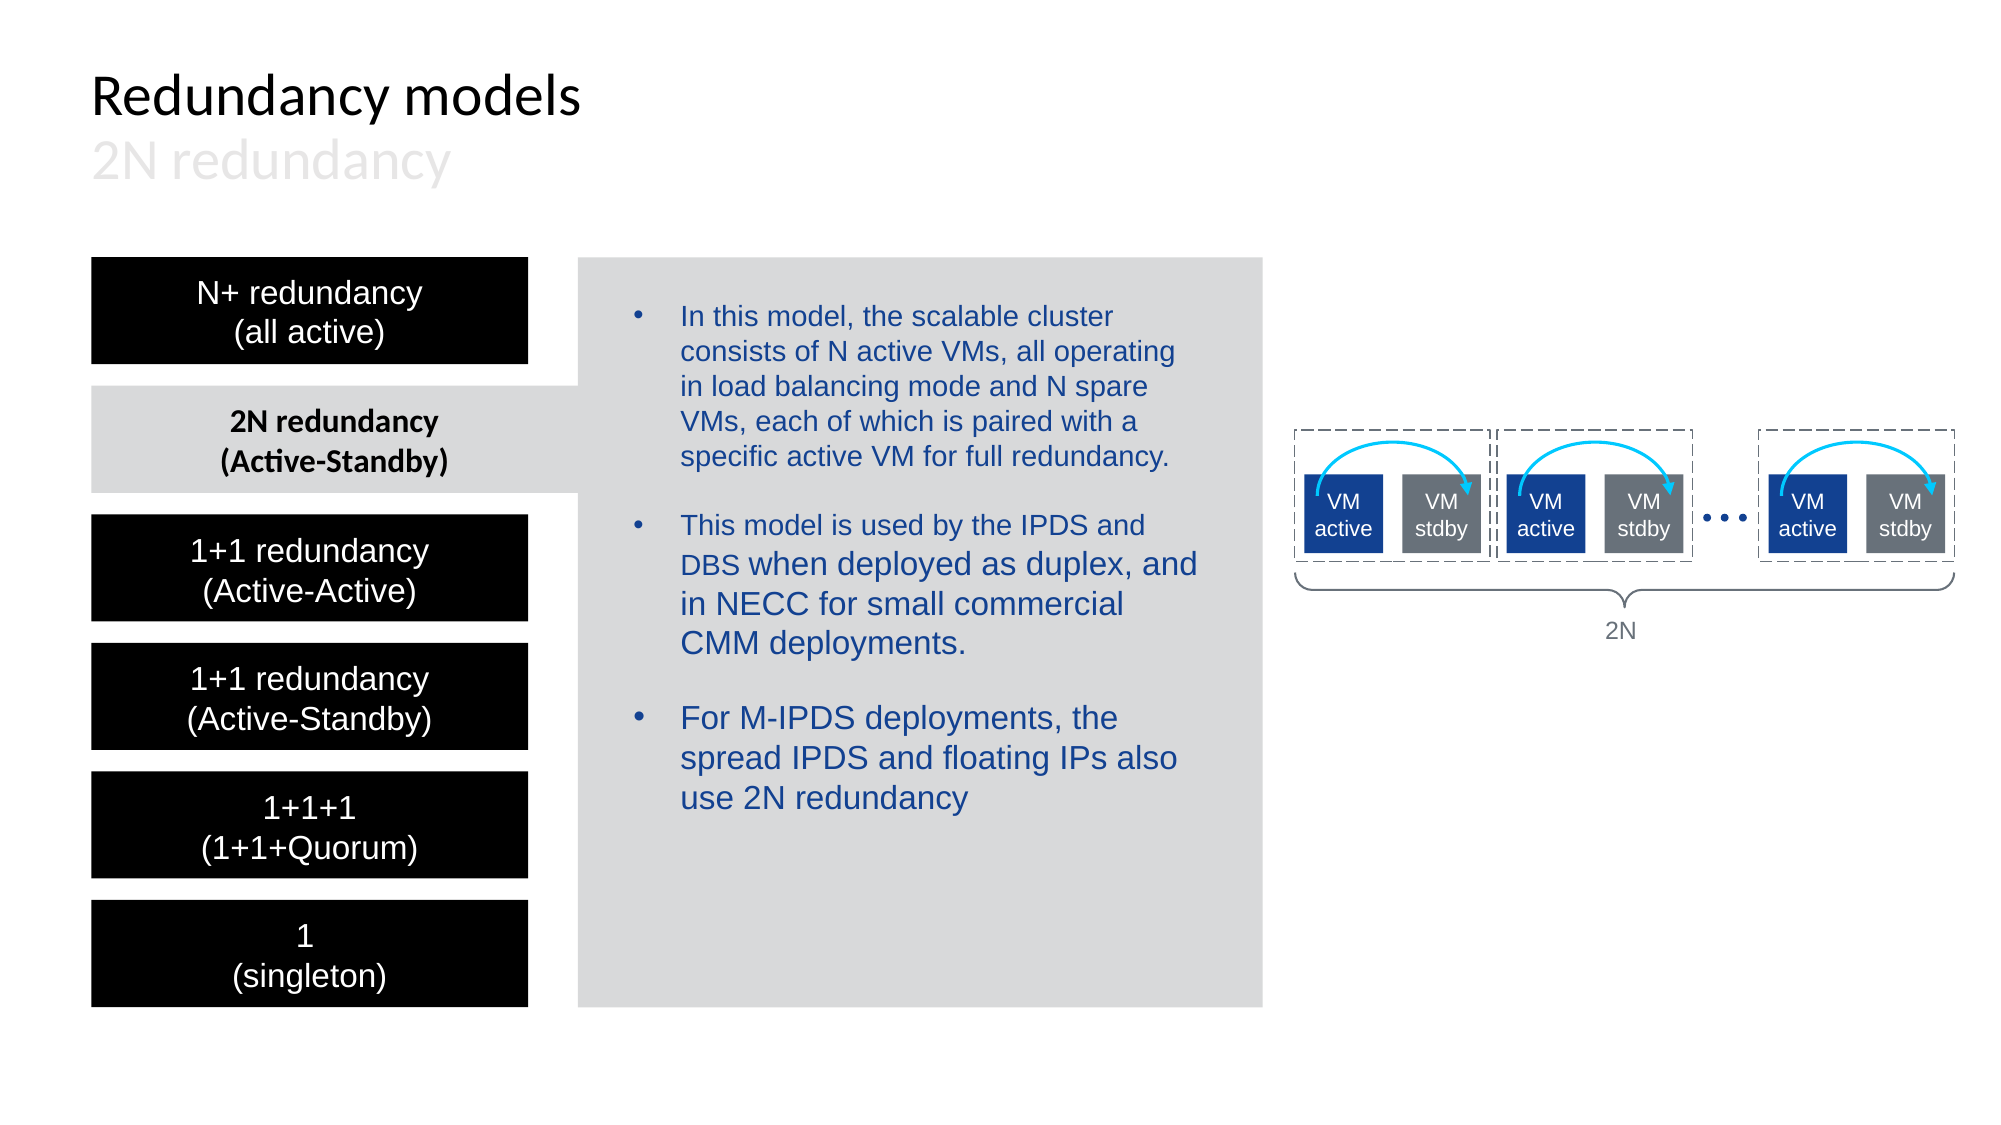

# Redundancy models
2N redundancy
N+ redundancy
(all active)

In this model, the scalable cluster consists of N active VMs, all operating in load balancing mode and N spare VMs, each of which is paired with a specific active VM for full redundancy.

This model is used by the IPDS and DBS when deployed as duplex, and in NECC for small commercial CMM deployments.

For M-IPDS deployments, the spread IPDS and floating IPs also use 2N redundancy
2N redundancy
(Active-Standby)

VM
active
VM
stdby

VM
active
VM
stdby

VM
active
VM
stdby

2N
1+1 redundancy
(Active-Active)
1+1 redundancy
(Active-Standby)
1+1+1
(1+1+Quorum)
1
(singleton)